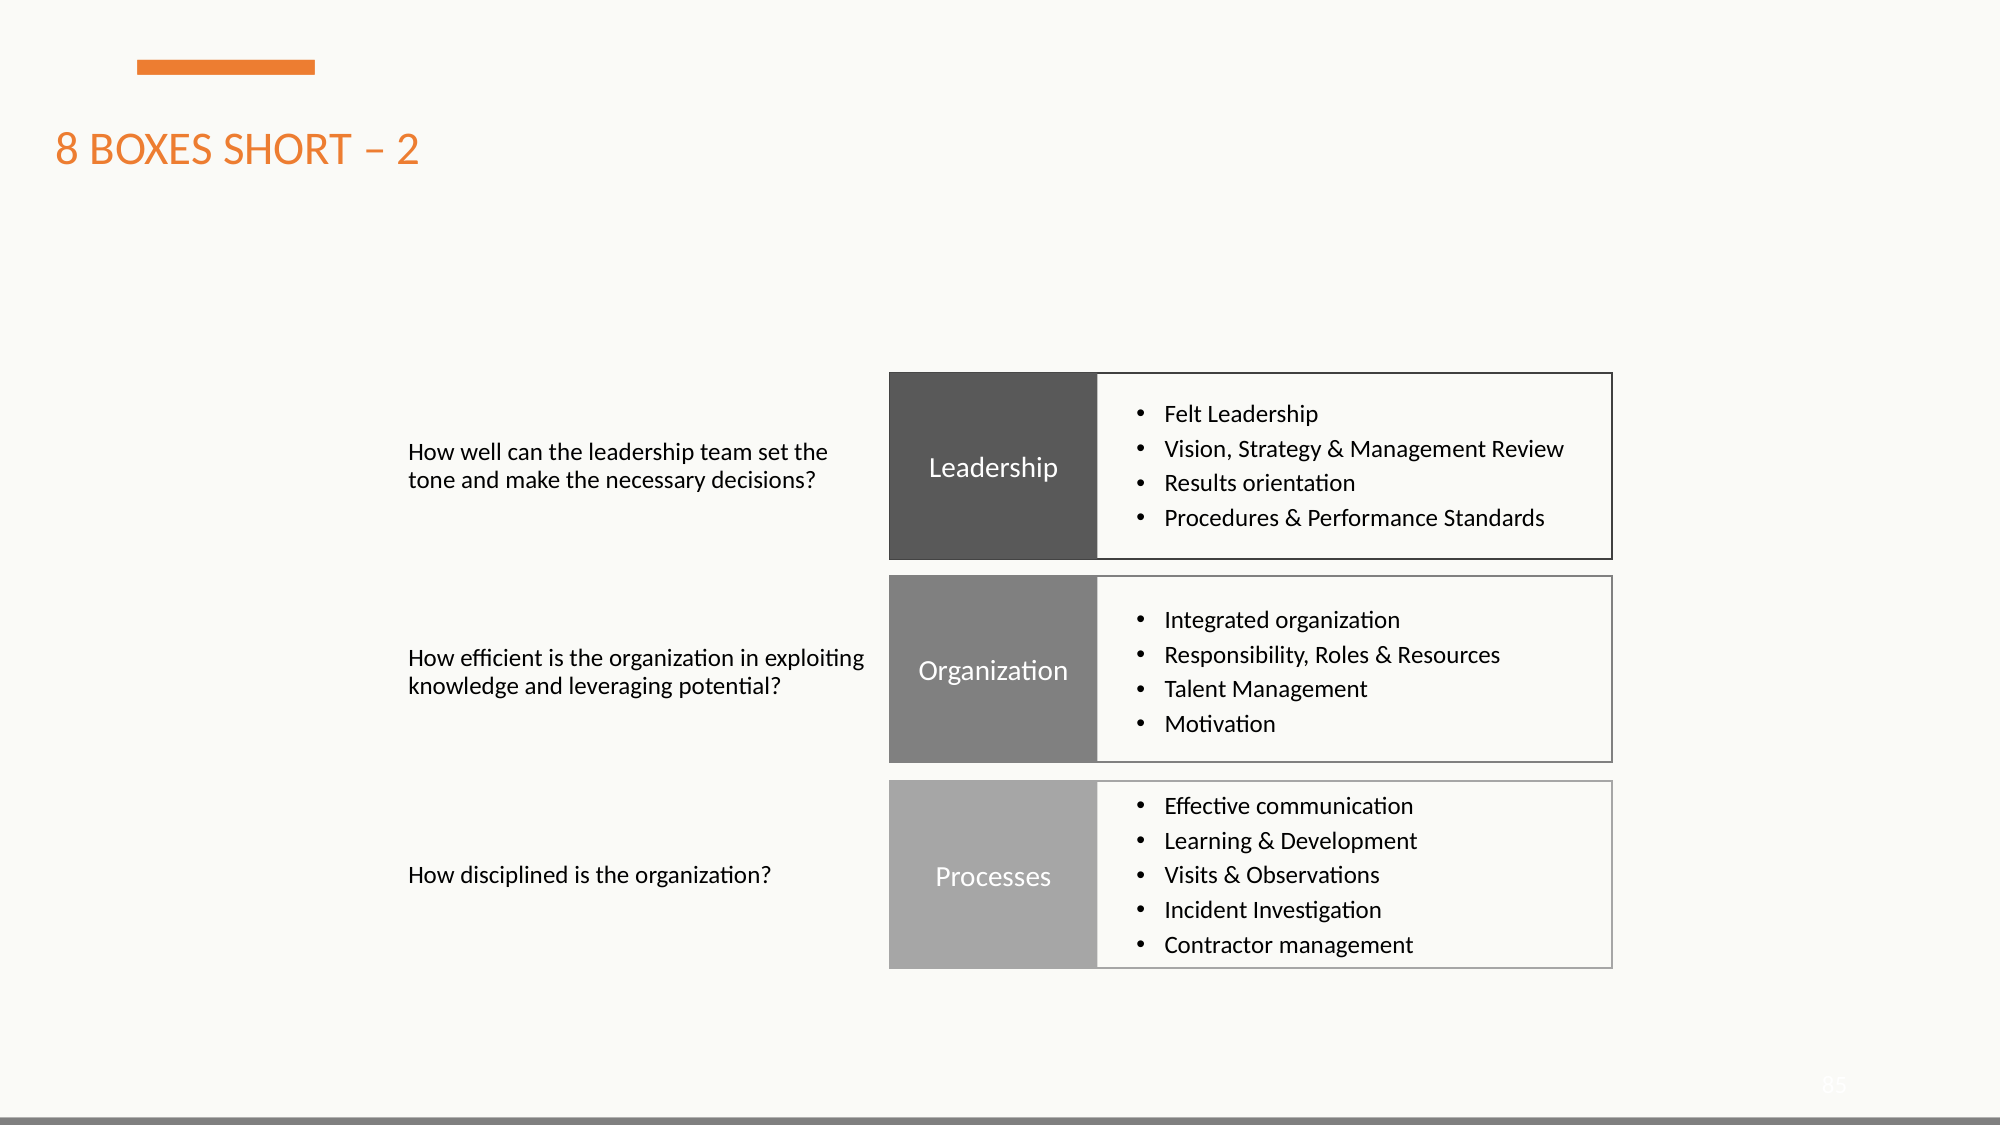

# 8 boxes short – 2

Leadership

Leadership
Felt Leadership
Vision, Strategy & Management Review
Results orientation
Procedures & Performance Standards
How well can the leadership team set the tone and make the necessary decisions?
Organization

Organization
Integrated organization
Responsibility, Roles & Resources
Talent Management
Motivation
How efficient is the organization in exploiting knowledge and leveraging potential?
Processes (operational practice)

Processes
Effective communication
Learning & Development
Visits & Observations
Incident Investigation
Contractor management
How disciplined is the organization?
85